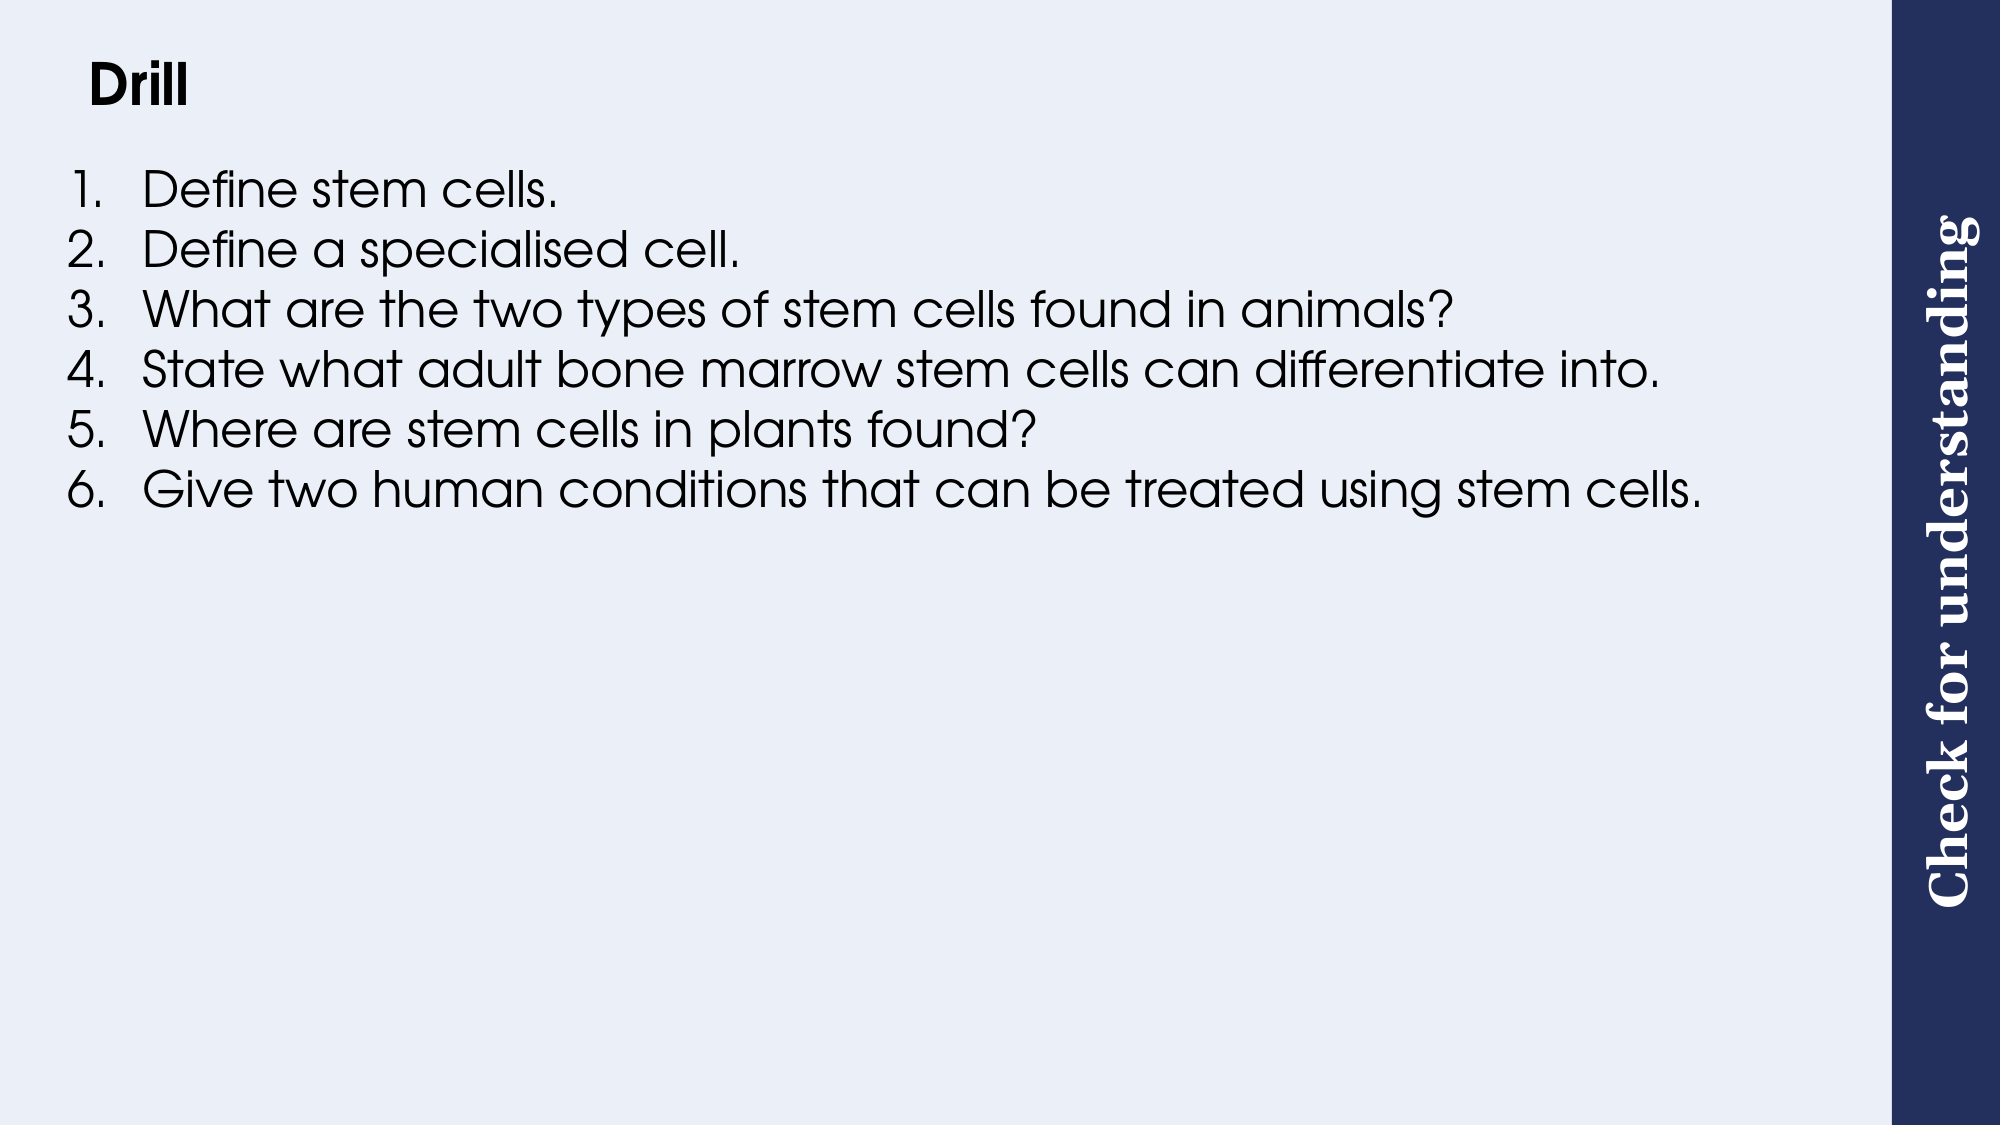

# Drill
Define stem cells.
Define a specialised cell.
What are the two types of stem cells found in animals?
State what adult bone marrow stem cells can differentiate into.
Where are stem cells in plants found?
Give two human conditions that can be treated using stem cells.